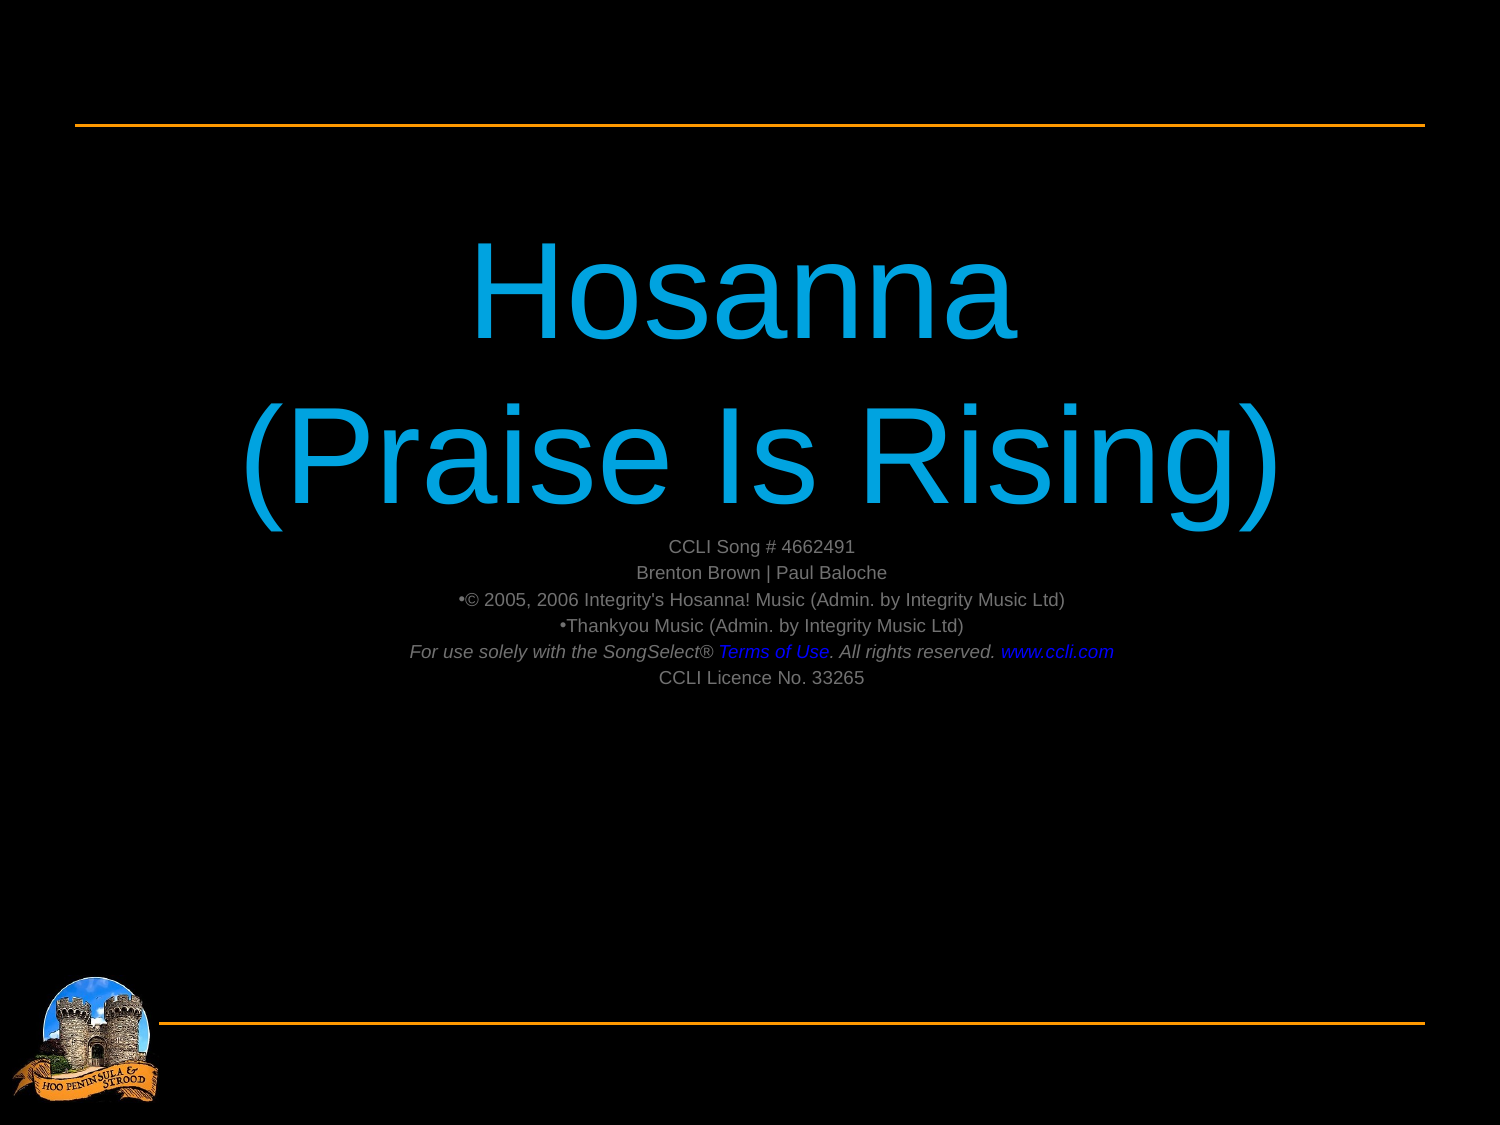

Hosanna
(Praise Is Rising)
CCLI Song # 4662491
Brenton Brown | Paul Baloche
© 2005, 2006 Integrity's Hosanna! Music (Admin. by Integrity Music Ltd)
Thankyou Music (Admin. by Integrity Music Ltd)
For use solely with the SongSelect® Terms of Use. All rights reserved. www.ccli.com
CCLI Licence No. 33265